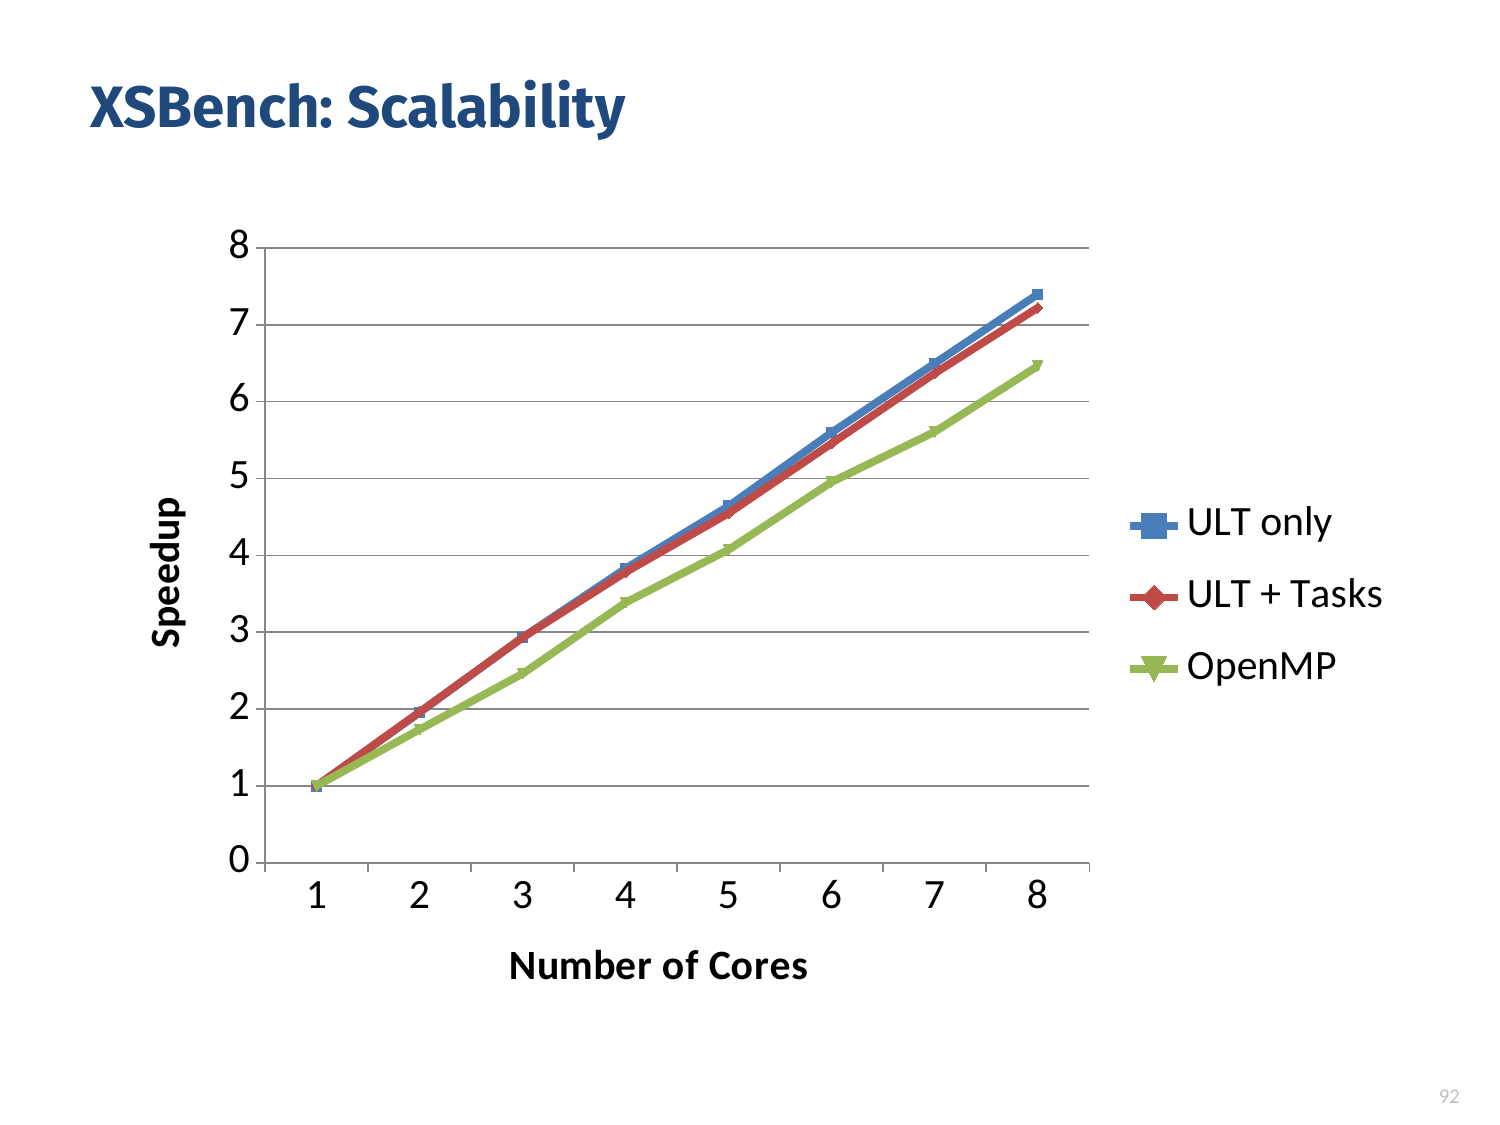

# XSBench: Scalability

### Chart

| Category | ULT only | ULT + Tasks | OpenMP |
|---|---|---|---|
| 1.0 | 1.0 | 1.0 | 1.0 |
| 2.0 | 1.954659354167652 | 1.962234845122925 | 1.734102564102564 |
| 3.0 | 2.931919722005531 | 2.930024517924591 | 2.459837666066848 |
| 4.0 | 3.829828624363119 | 3.781493201060463 | 3.38675838802351 |
| 5.0 | 4.64163017851128 | 4.54860611048246 | 4.075517777284404 |
| 6.0 | 5.598997833152763 | 5.45686782673084 | 4.95534302572211 |
| 7.0 | 6.498428167243005 | 6.368572663113928 | 5.607304939780064 |
| 8.0 | 7.397208803005895 | 7.220280862181577 | 6.462006537591145 |
92